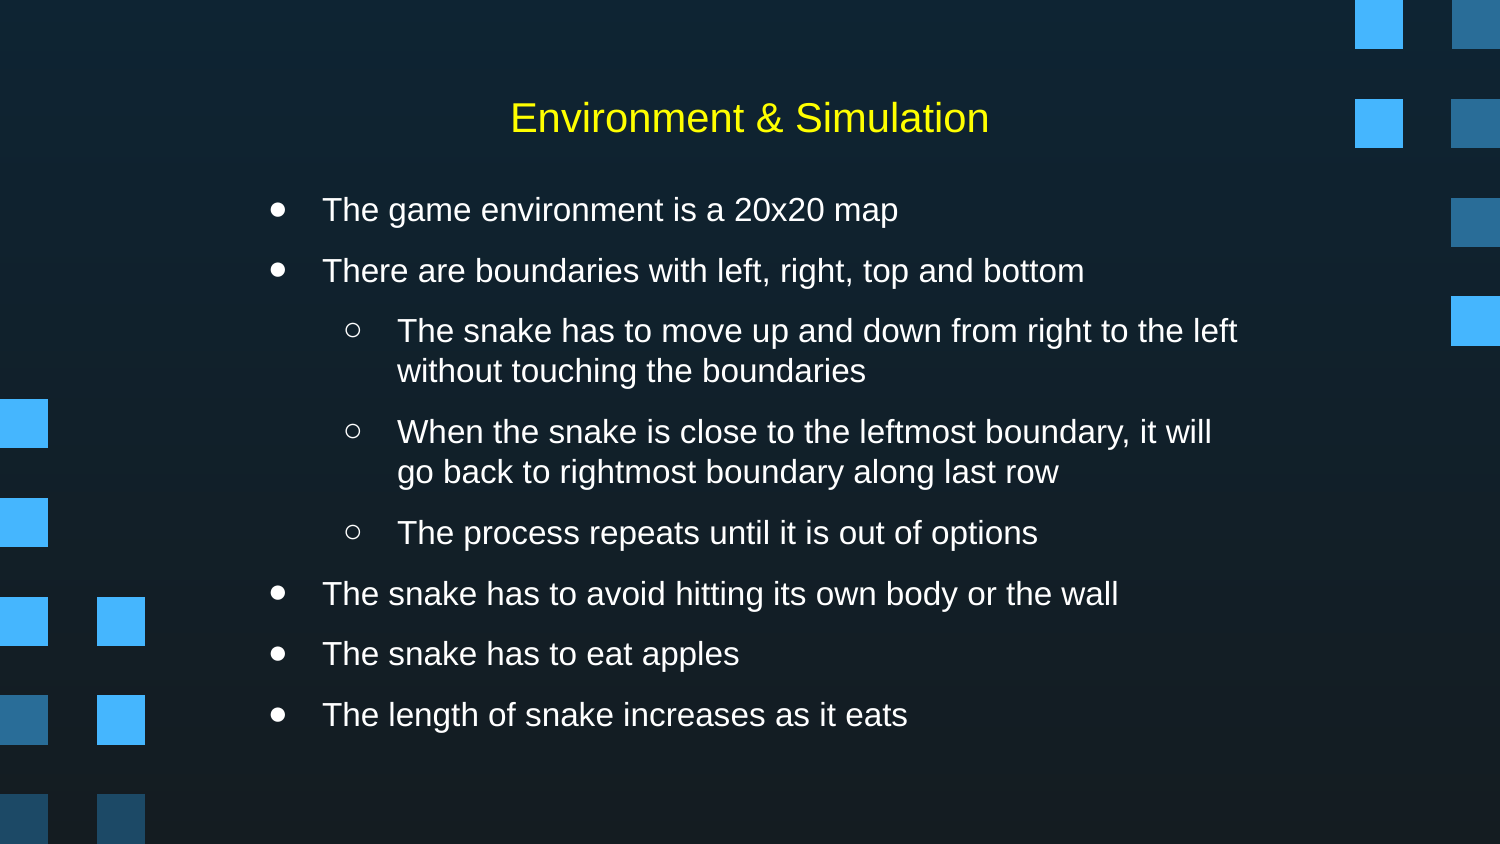

# Environment & Simulation
The game environment is a 20x20 map
There are boundaries with left, right, top and bottom
The snake has to move up and down from right to the left without touching the boundaries
When the snake is close to the leftmost boundary, it will go back to rightmost boundary along last row
The process repeats until it is out of options
The snake has to avoid hitting its own body or the wall
The snake has to eat apples
The length of snake increases as it eats